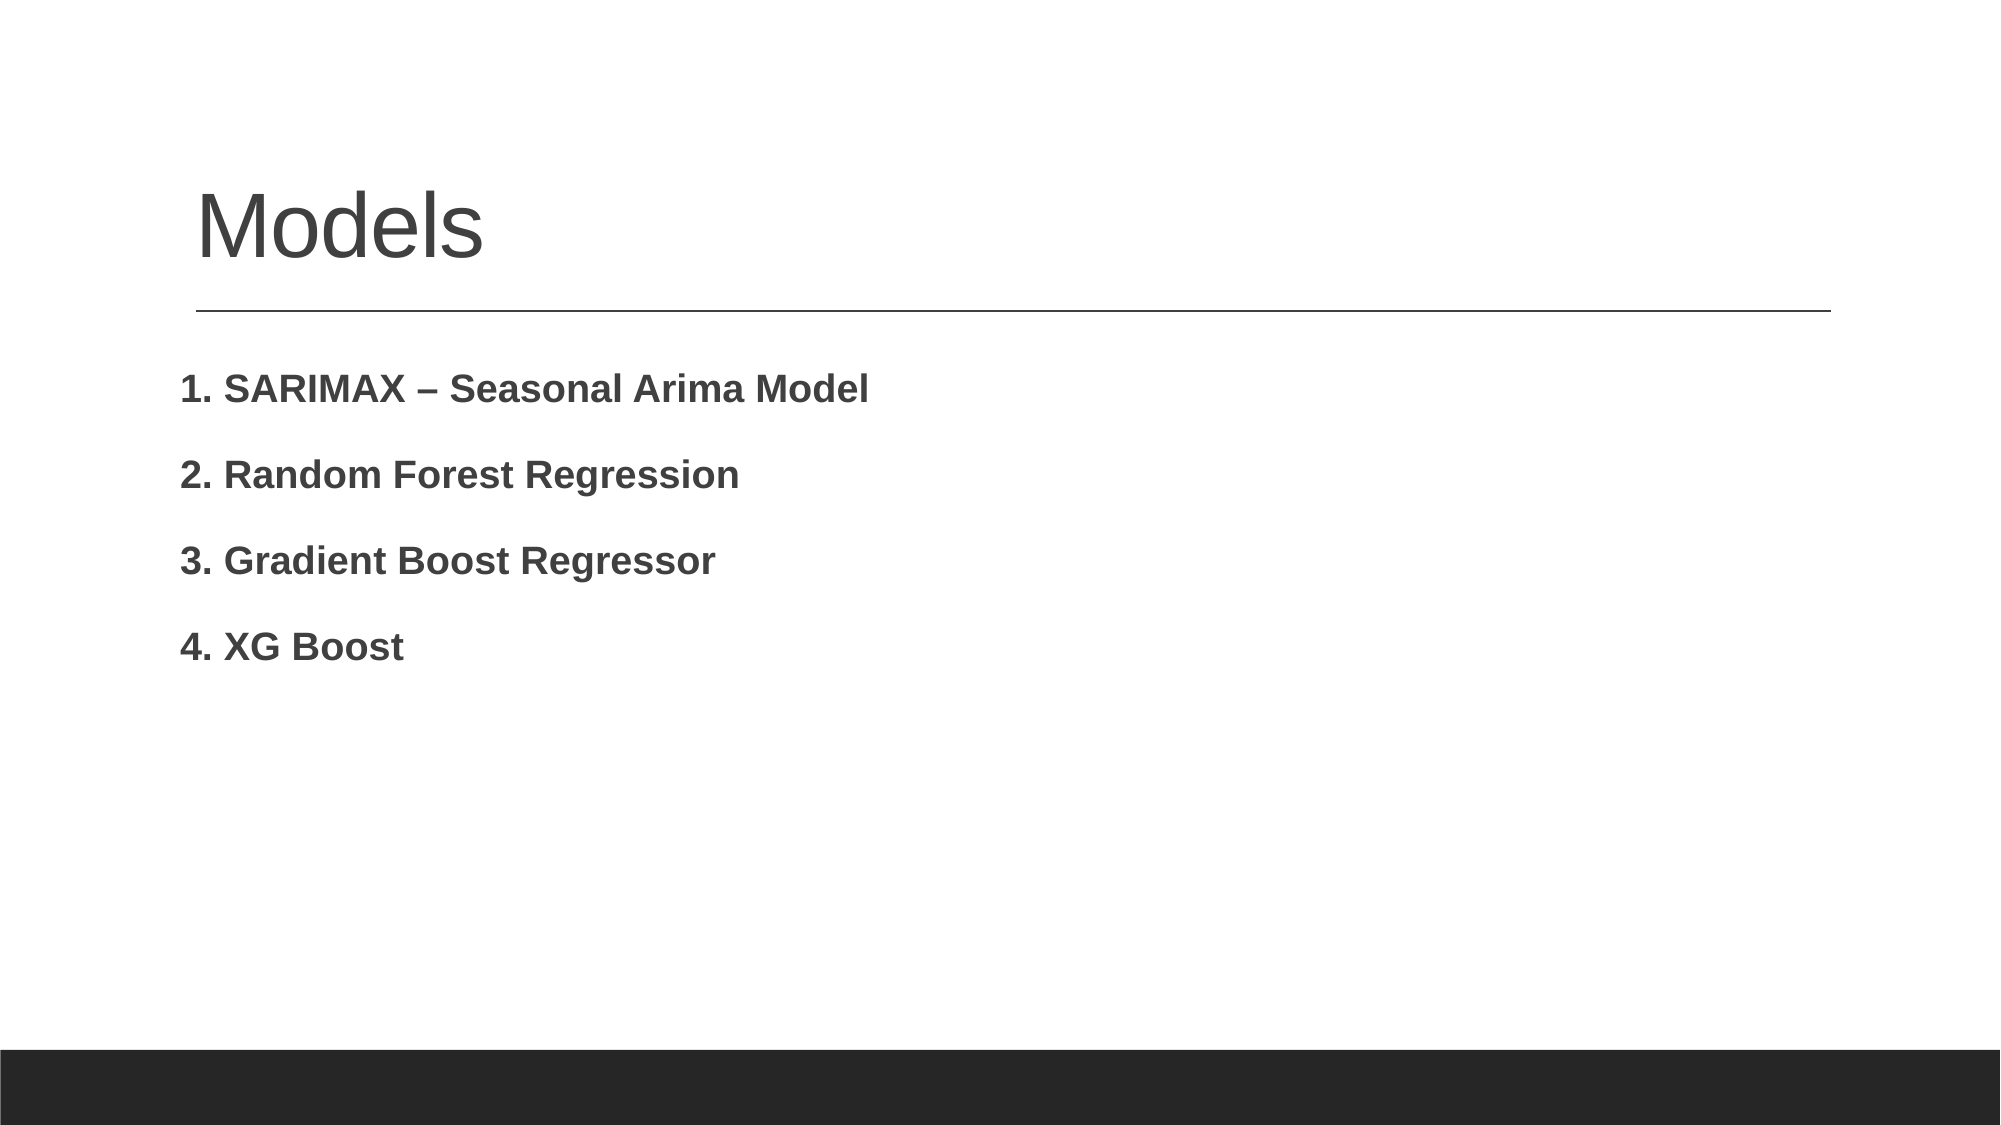

# Models
1. SARIMAX – Seasonal Arima Model
2. Random Forest Regression
3. Gradient Boost Regressor
4. XG Boost